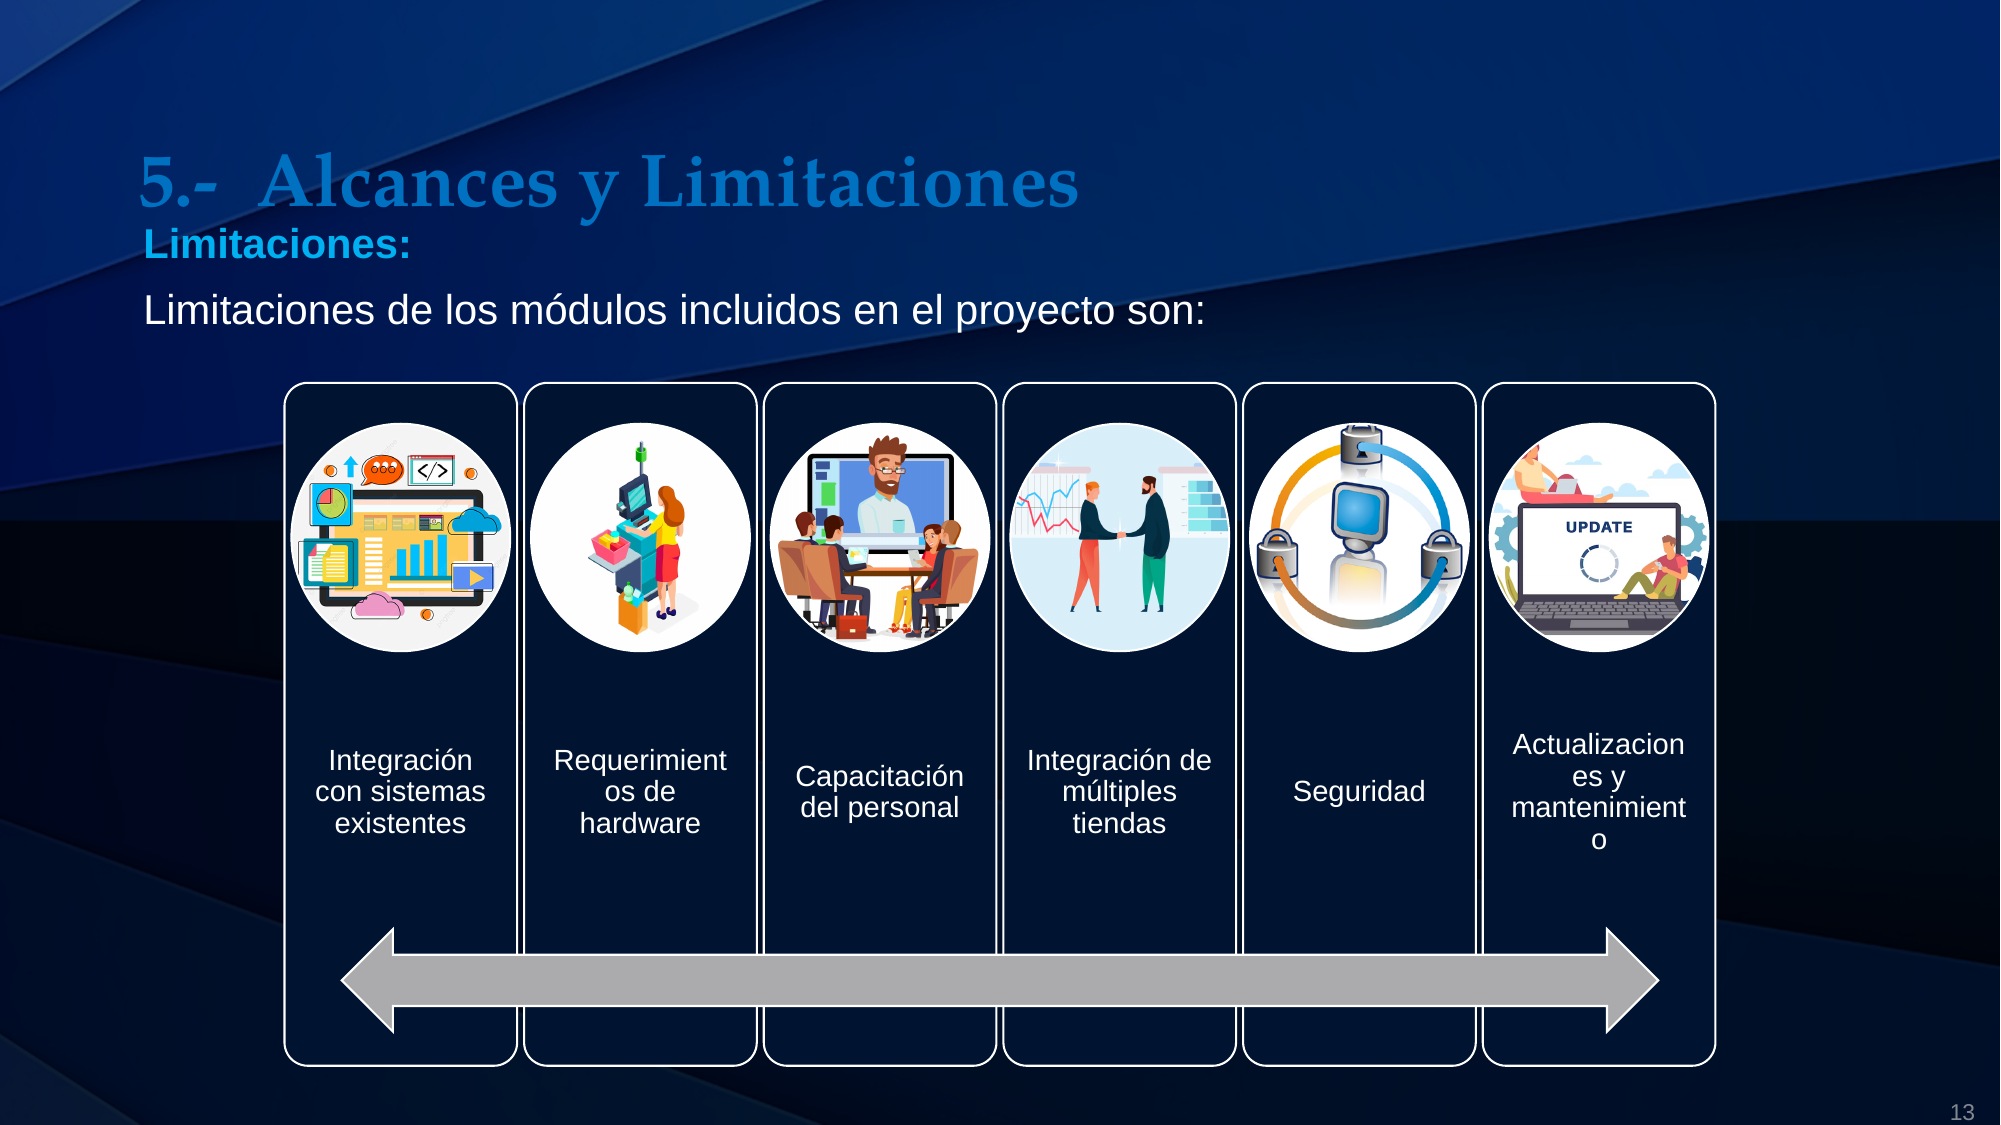

# 5.-  Alcances y Limitaciones
Limitaciones:
Limitaciones de los módulos incluidos en el proyecto son:
Integración con sistemas existentes
Requerimientos de hardware
Capacitación del personal
Integración de múltiples tiendas
Seguridad
Actualizaciones y mantenimiento
13